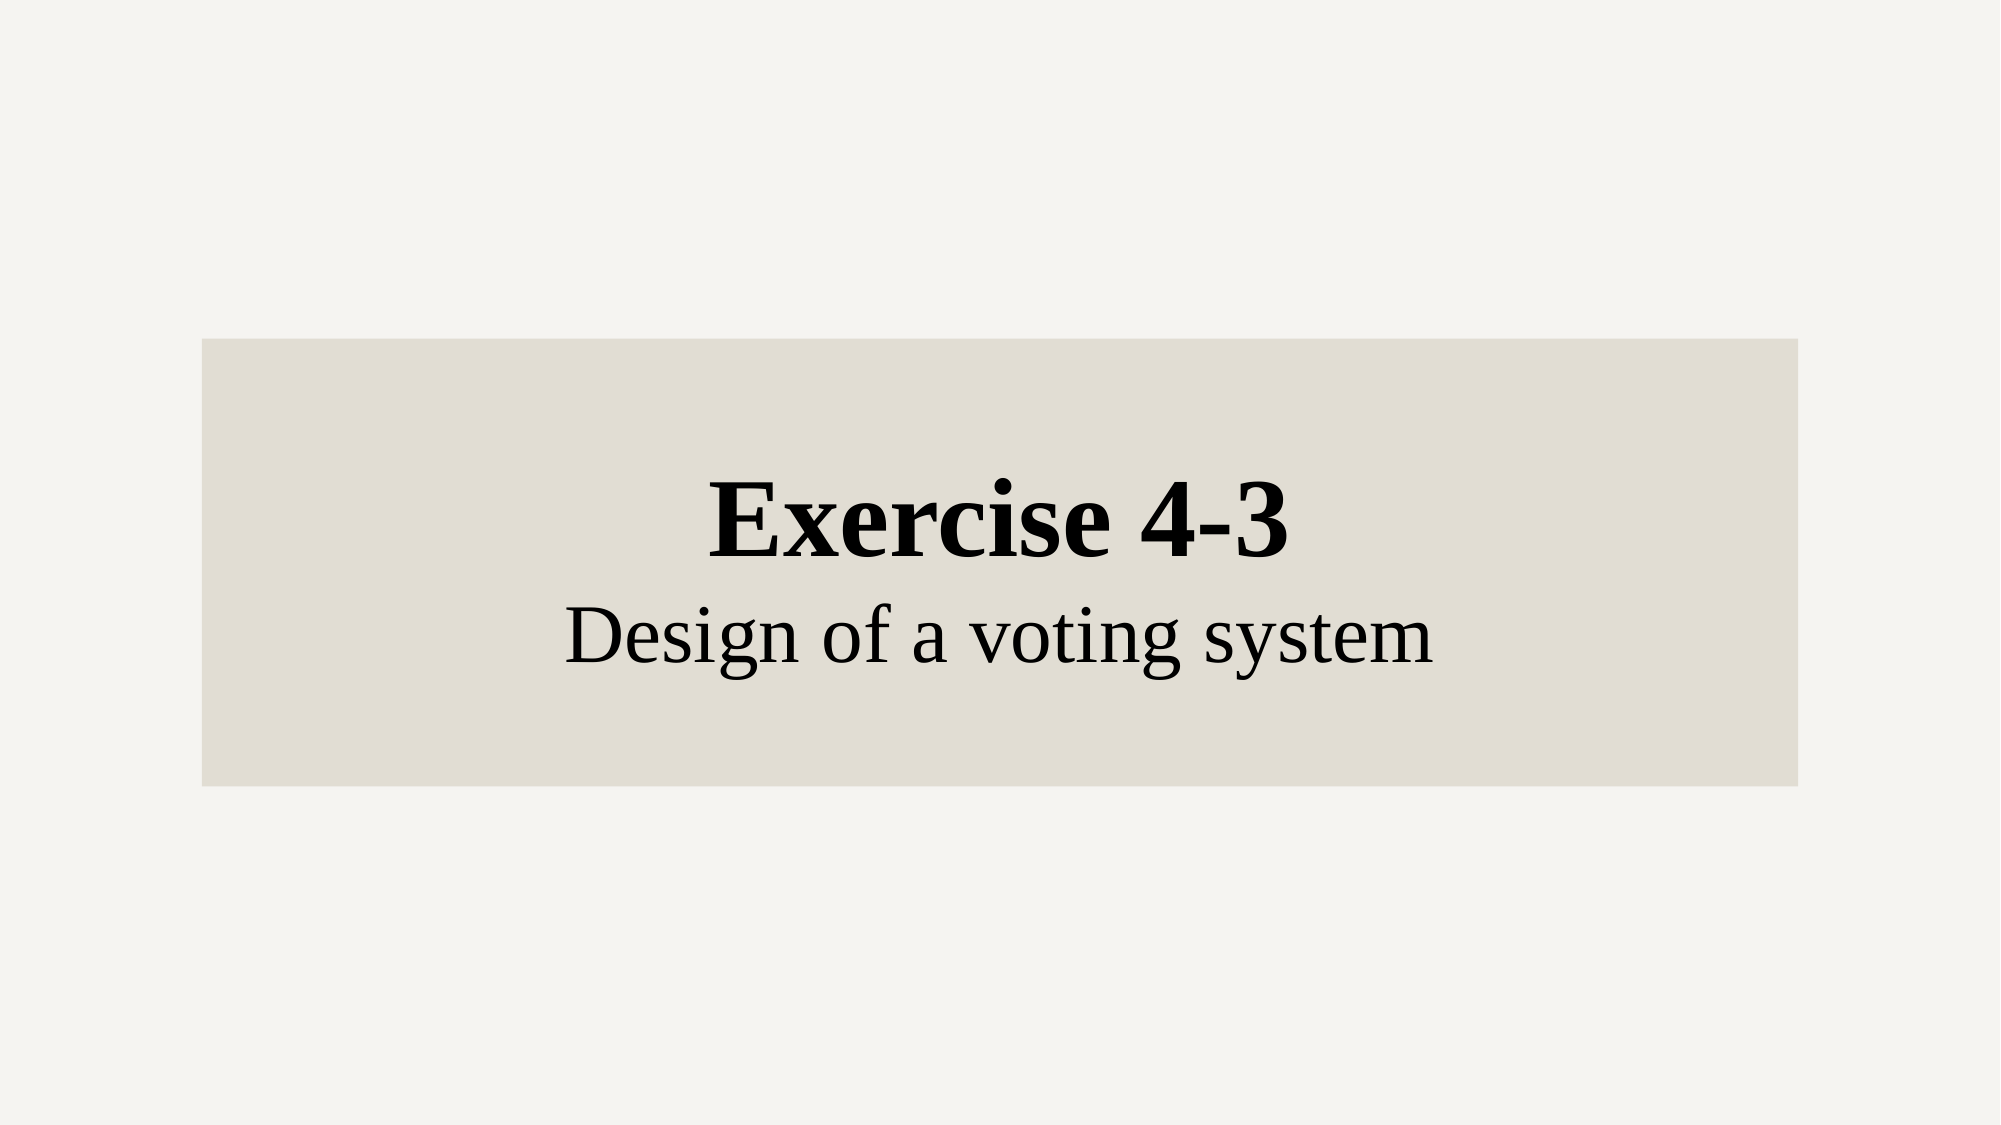

Exercise 4-3
Design of a voting system